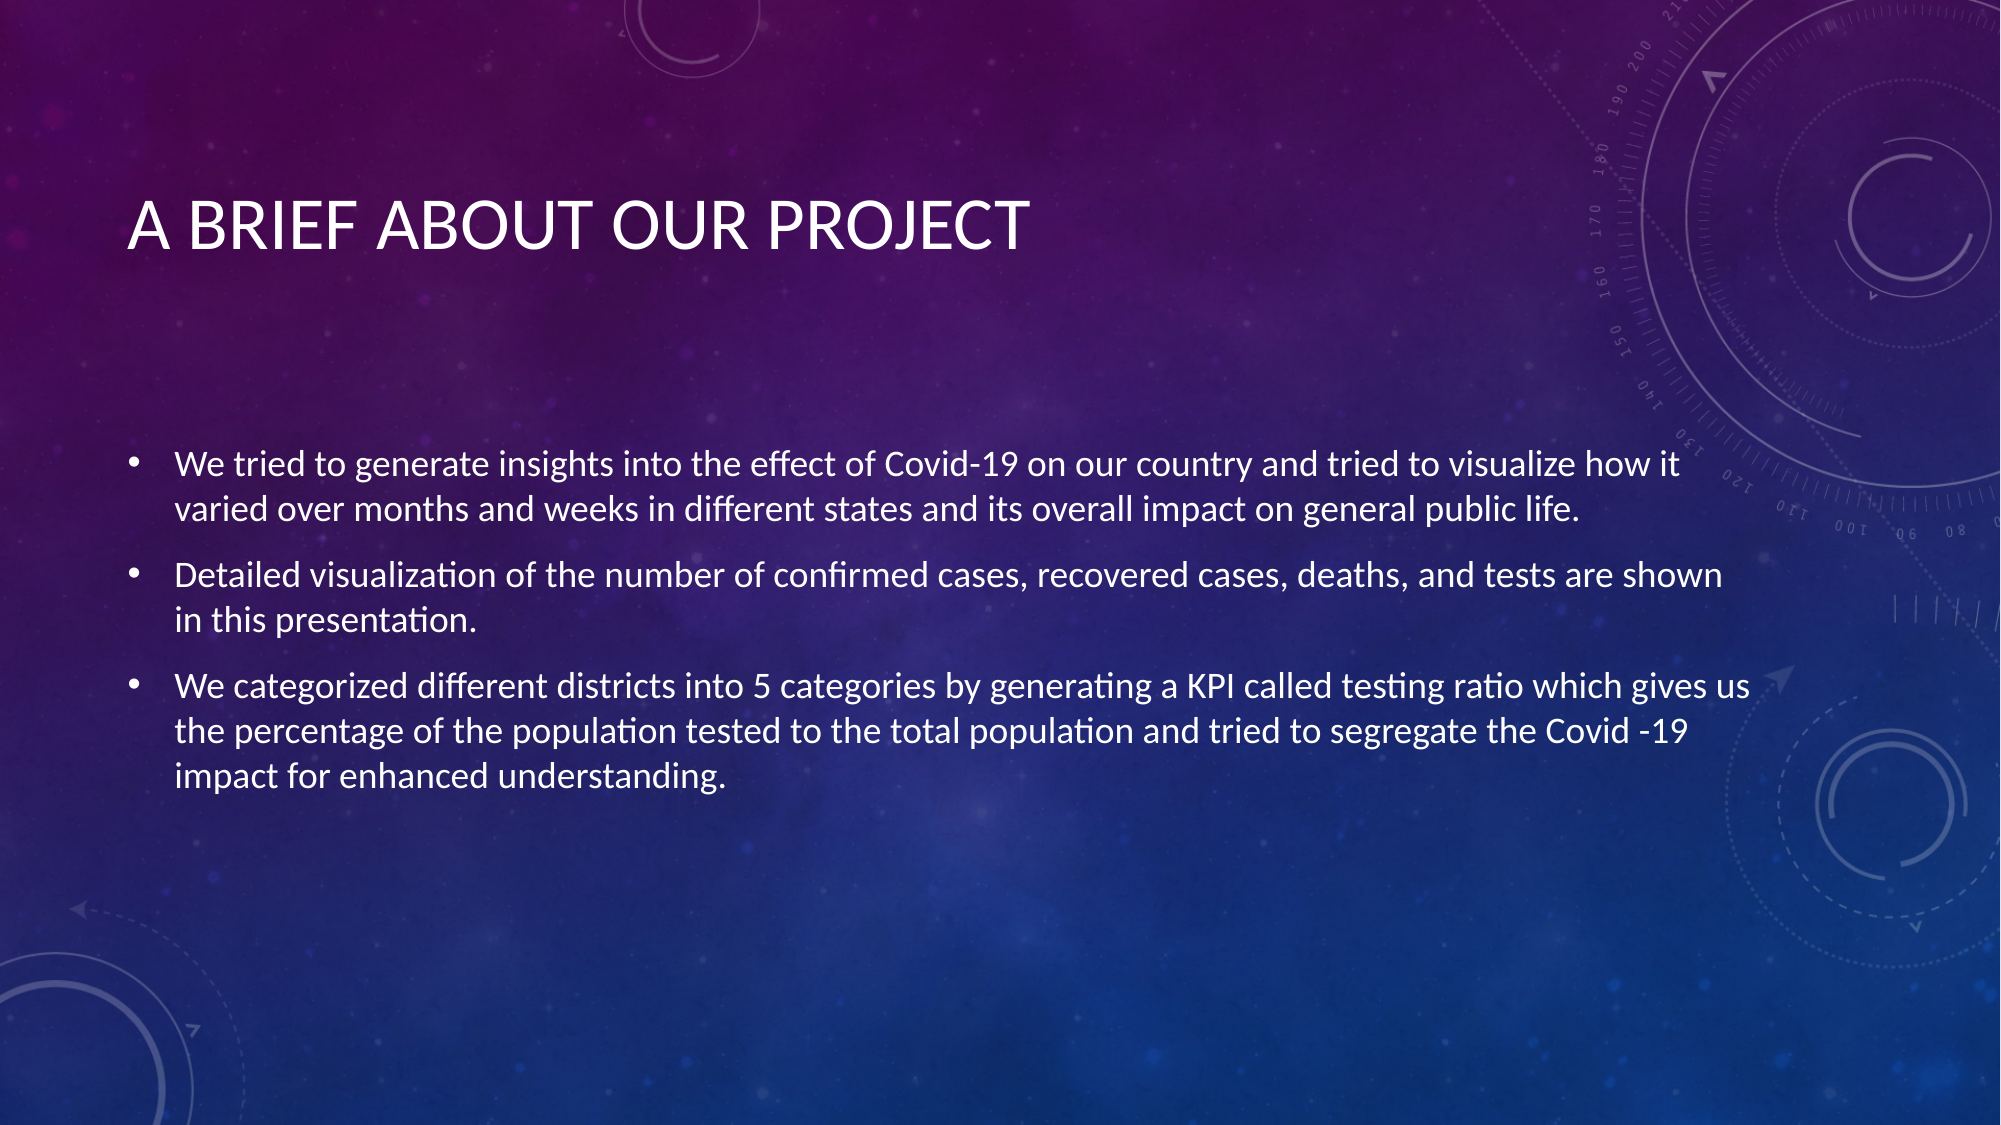

# A brief about our project
We tried to generate insights into the effect of Covid-19 on our country and tried to visualize how it varied over months and weeks in different states and its overall impact on general public life.
Detailed visualization of the number of confirmed cases, recovered cases, deaths, and tests are shown in this presentation.
We categorized different districts into 5 categories by generating a KPI called testing ratio which gives us the percentage of the population tested to the total population and tried to segregate the Covid -19 impact for enhanced understanding.